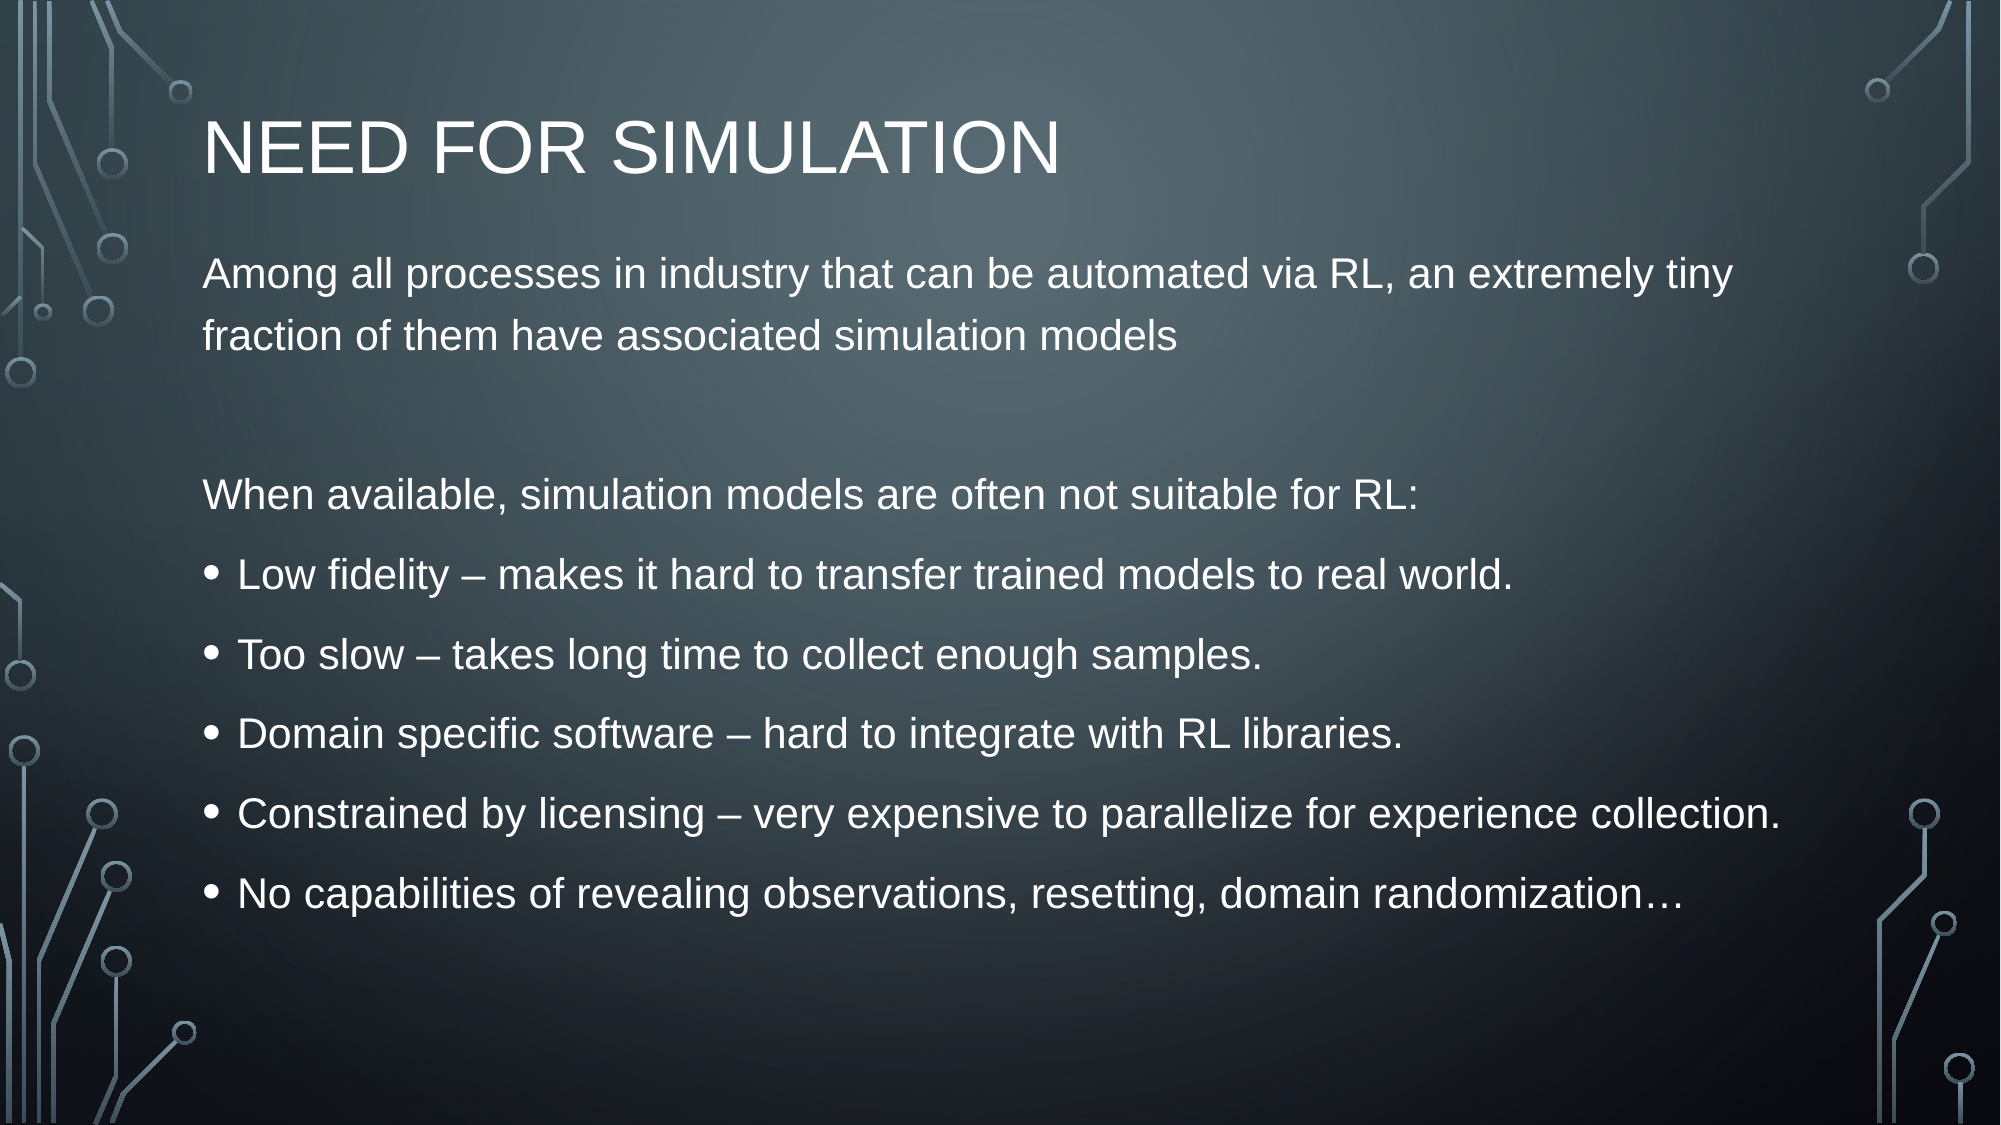

# Need for Simulation
Among all processes in industry that can be automated via RL, an extremely tiny fraction of them have associated simulation models

When available, simulation models are often not suitable for RL:
Low fidelity – makes it hard to transfer trained models to real world.
Too slow – takes long time to collect enough samples.
Domain specific software – hard to integrate with RL libraries.
Constrained by licensing – very expensive to parallelize for experience collection.
No capabilities of revealing observations, resetting, domain randomization…